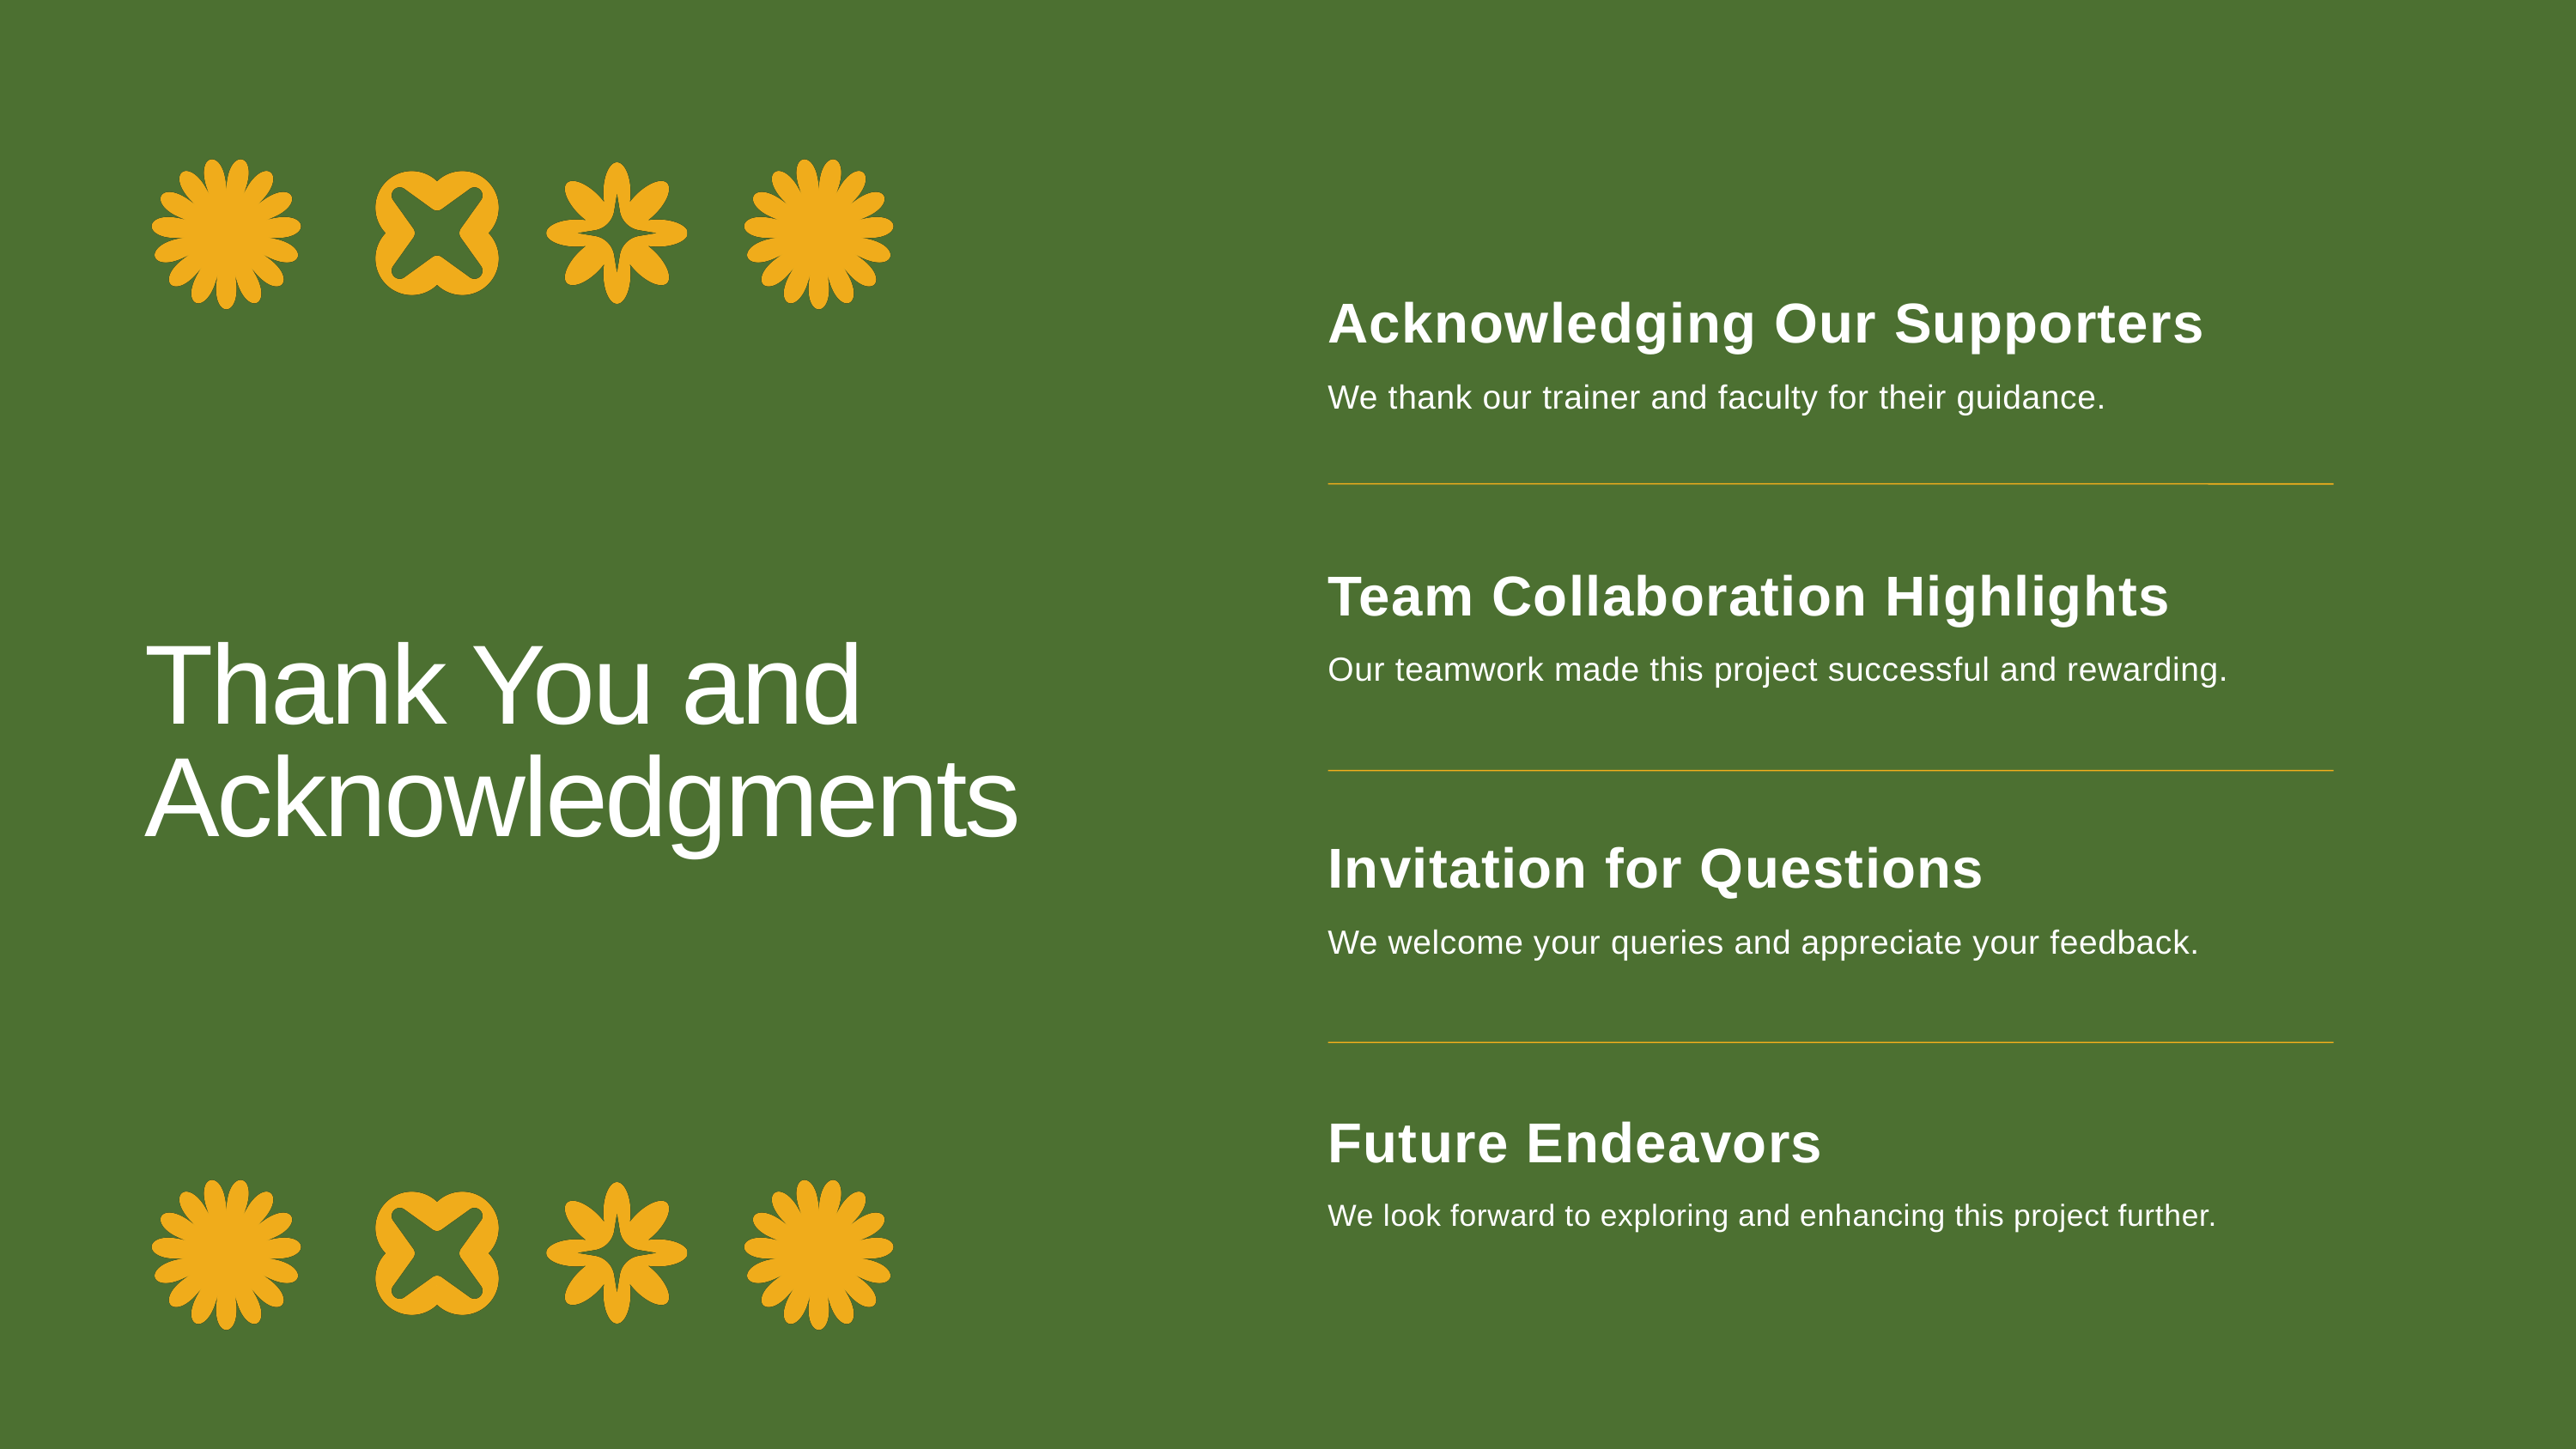

Acknowledging Our Supporters
We thank our trainer and faculty for their guidance.

Team Collaboration Highlights
Our teamwork made this project successful and rewarding.
Thank You and Acknowledgments

Invitation for Questions
We welcome your queries and appreciate your feedback.

Future Endeavors
We look forward to exploring and enhancing this project further.